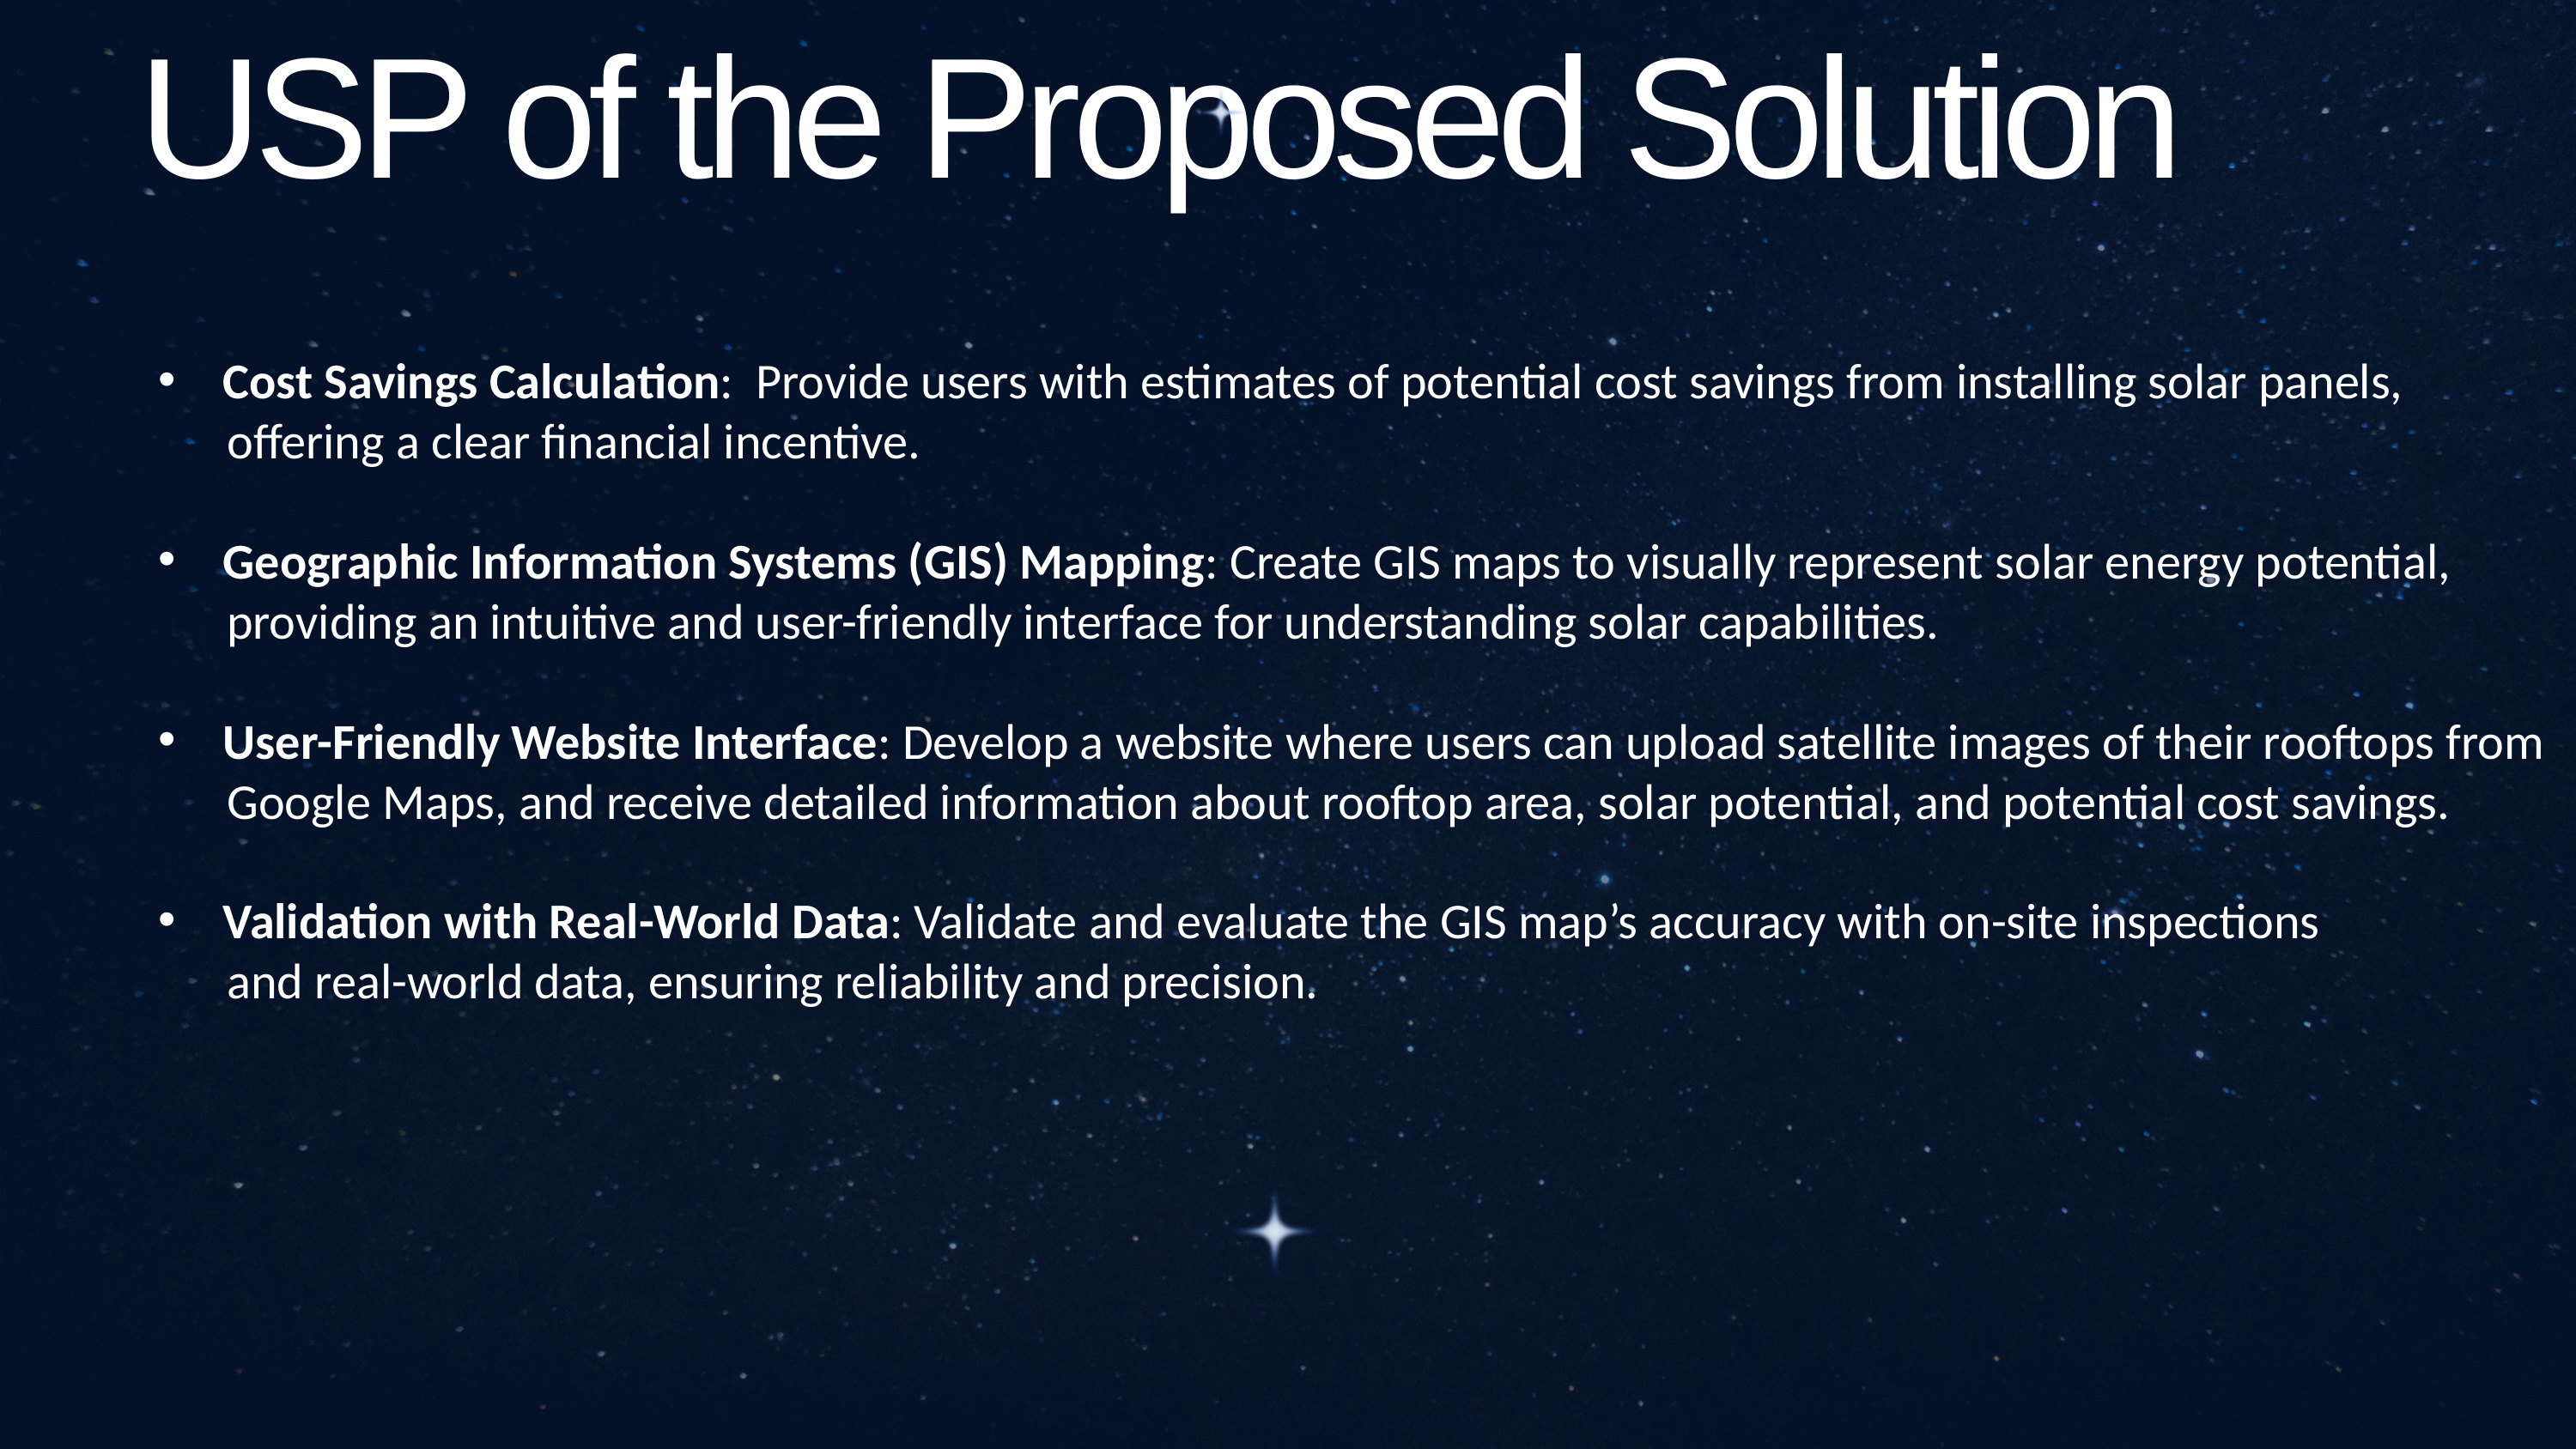

USP of the Proposed Solution

Cost Savings Calculation:  Provide users with estimates of potential cost savings from installing solar panels,
      offering a clear financial incentive.

Geographic Information Systems (GIS) Mapping: Create GIS maps to visually represent solar energy potential,
      providing an intuitive and user-friendly interface for understanding solar capabilities.

User-Friendly Website Interface: Develop a website where users can upload satellite images of their rooftops from
      Google Maps, and receive detailed information about rooftop area, solar potential, and potential cost savings.

Validation with Real-World Data: Validate and evaluate the GIS map’s accuracy with on-site inspections
      and real-world data, ensuring reliability and precision.